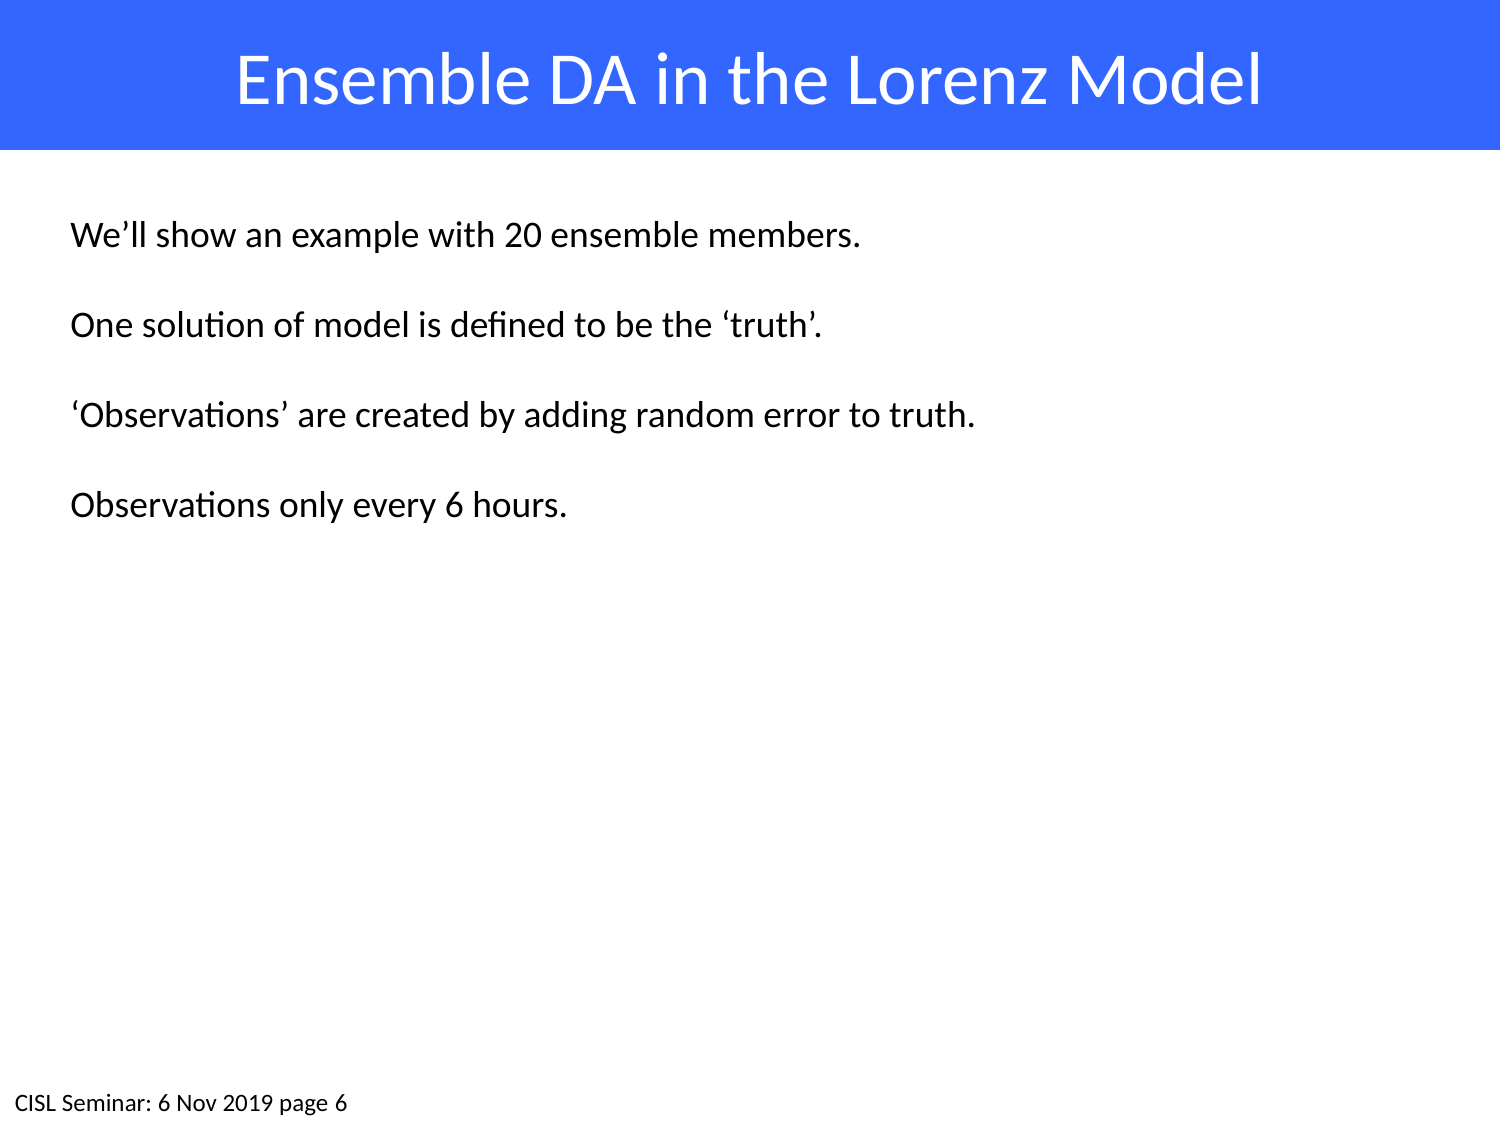

# Ensemble DA in the Lorenz Model
We’ll show an example with 20 ensemble members.

One solution of model is defined to be the ‘truth’.

‘Observations’ are created by adding random error to truth.

Observations only every 6 hours.

CISL Seminar: 6 Nov 2019 page 6